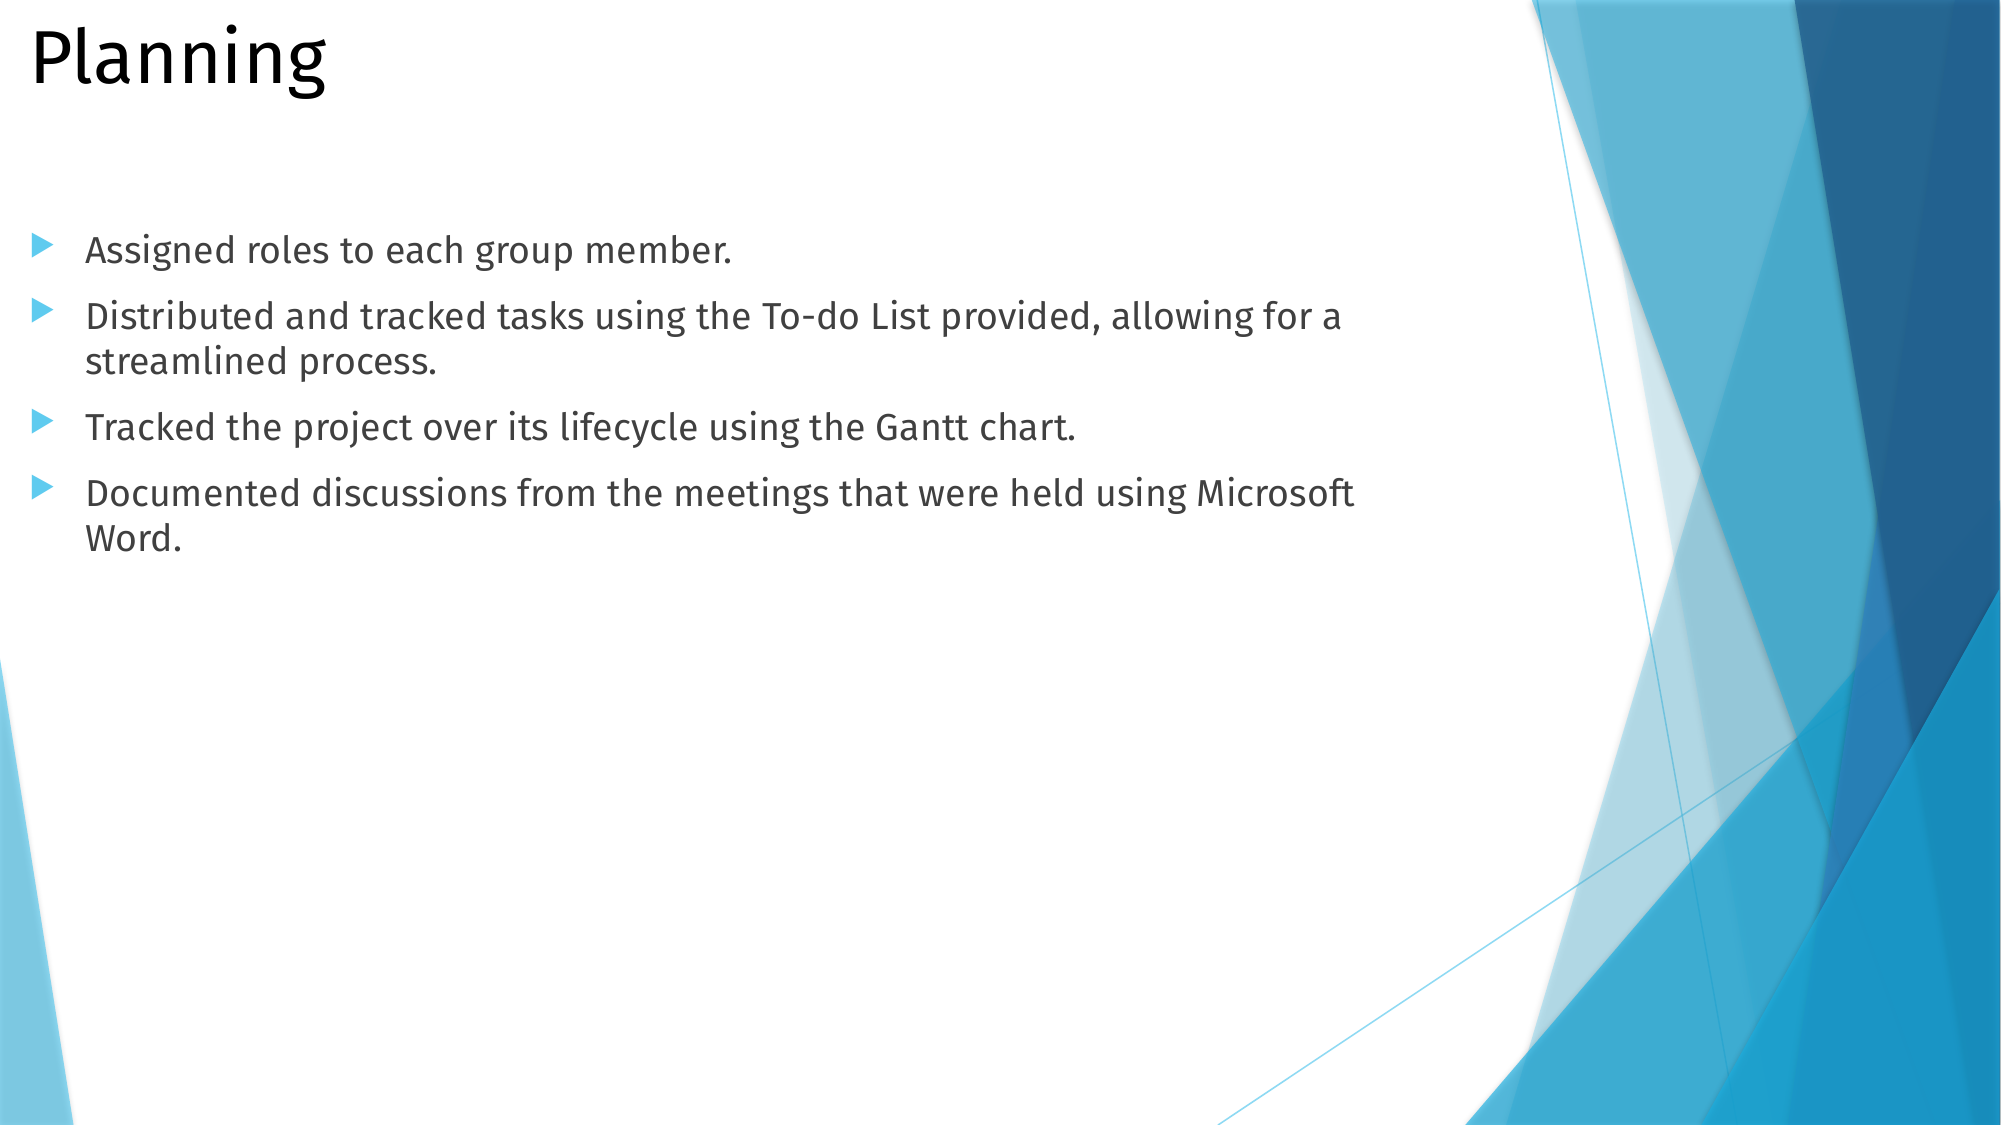

# Planning
Assigned roles to each group member.
Distributed and tracked tasks using the To-do List provided, allowing for a streamlined process.
Tracked the project over its lifecycle using the Gantt chart.
Documented discussions from the meetings that were held using Microsoft Word.